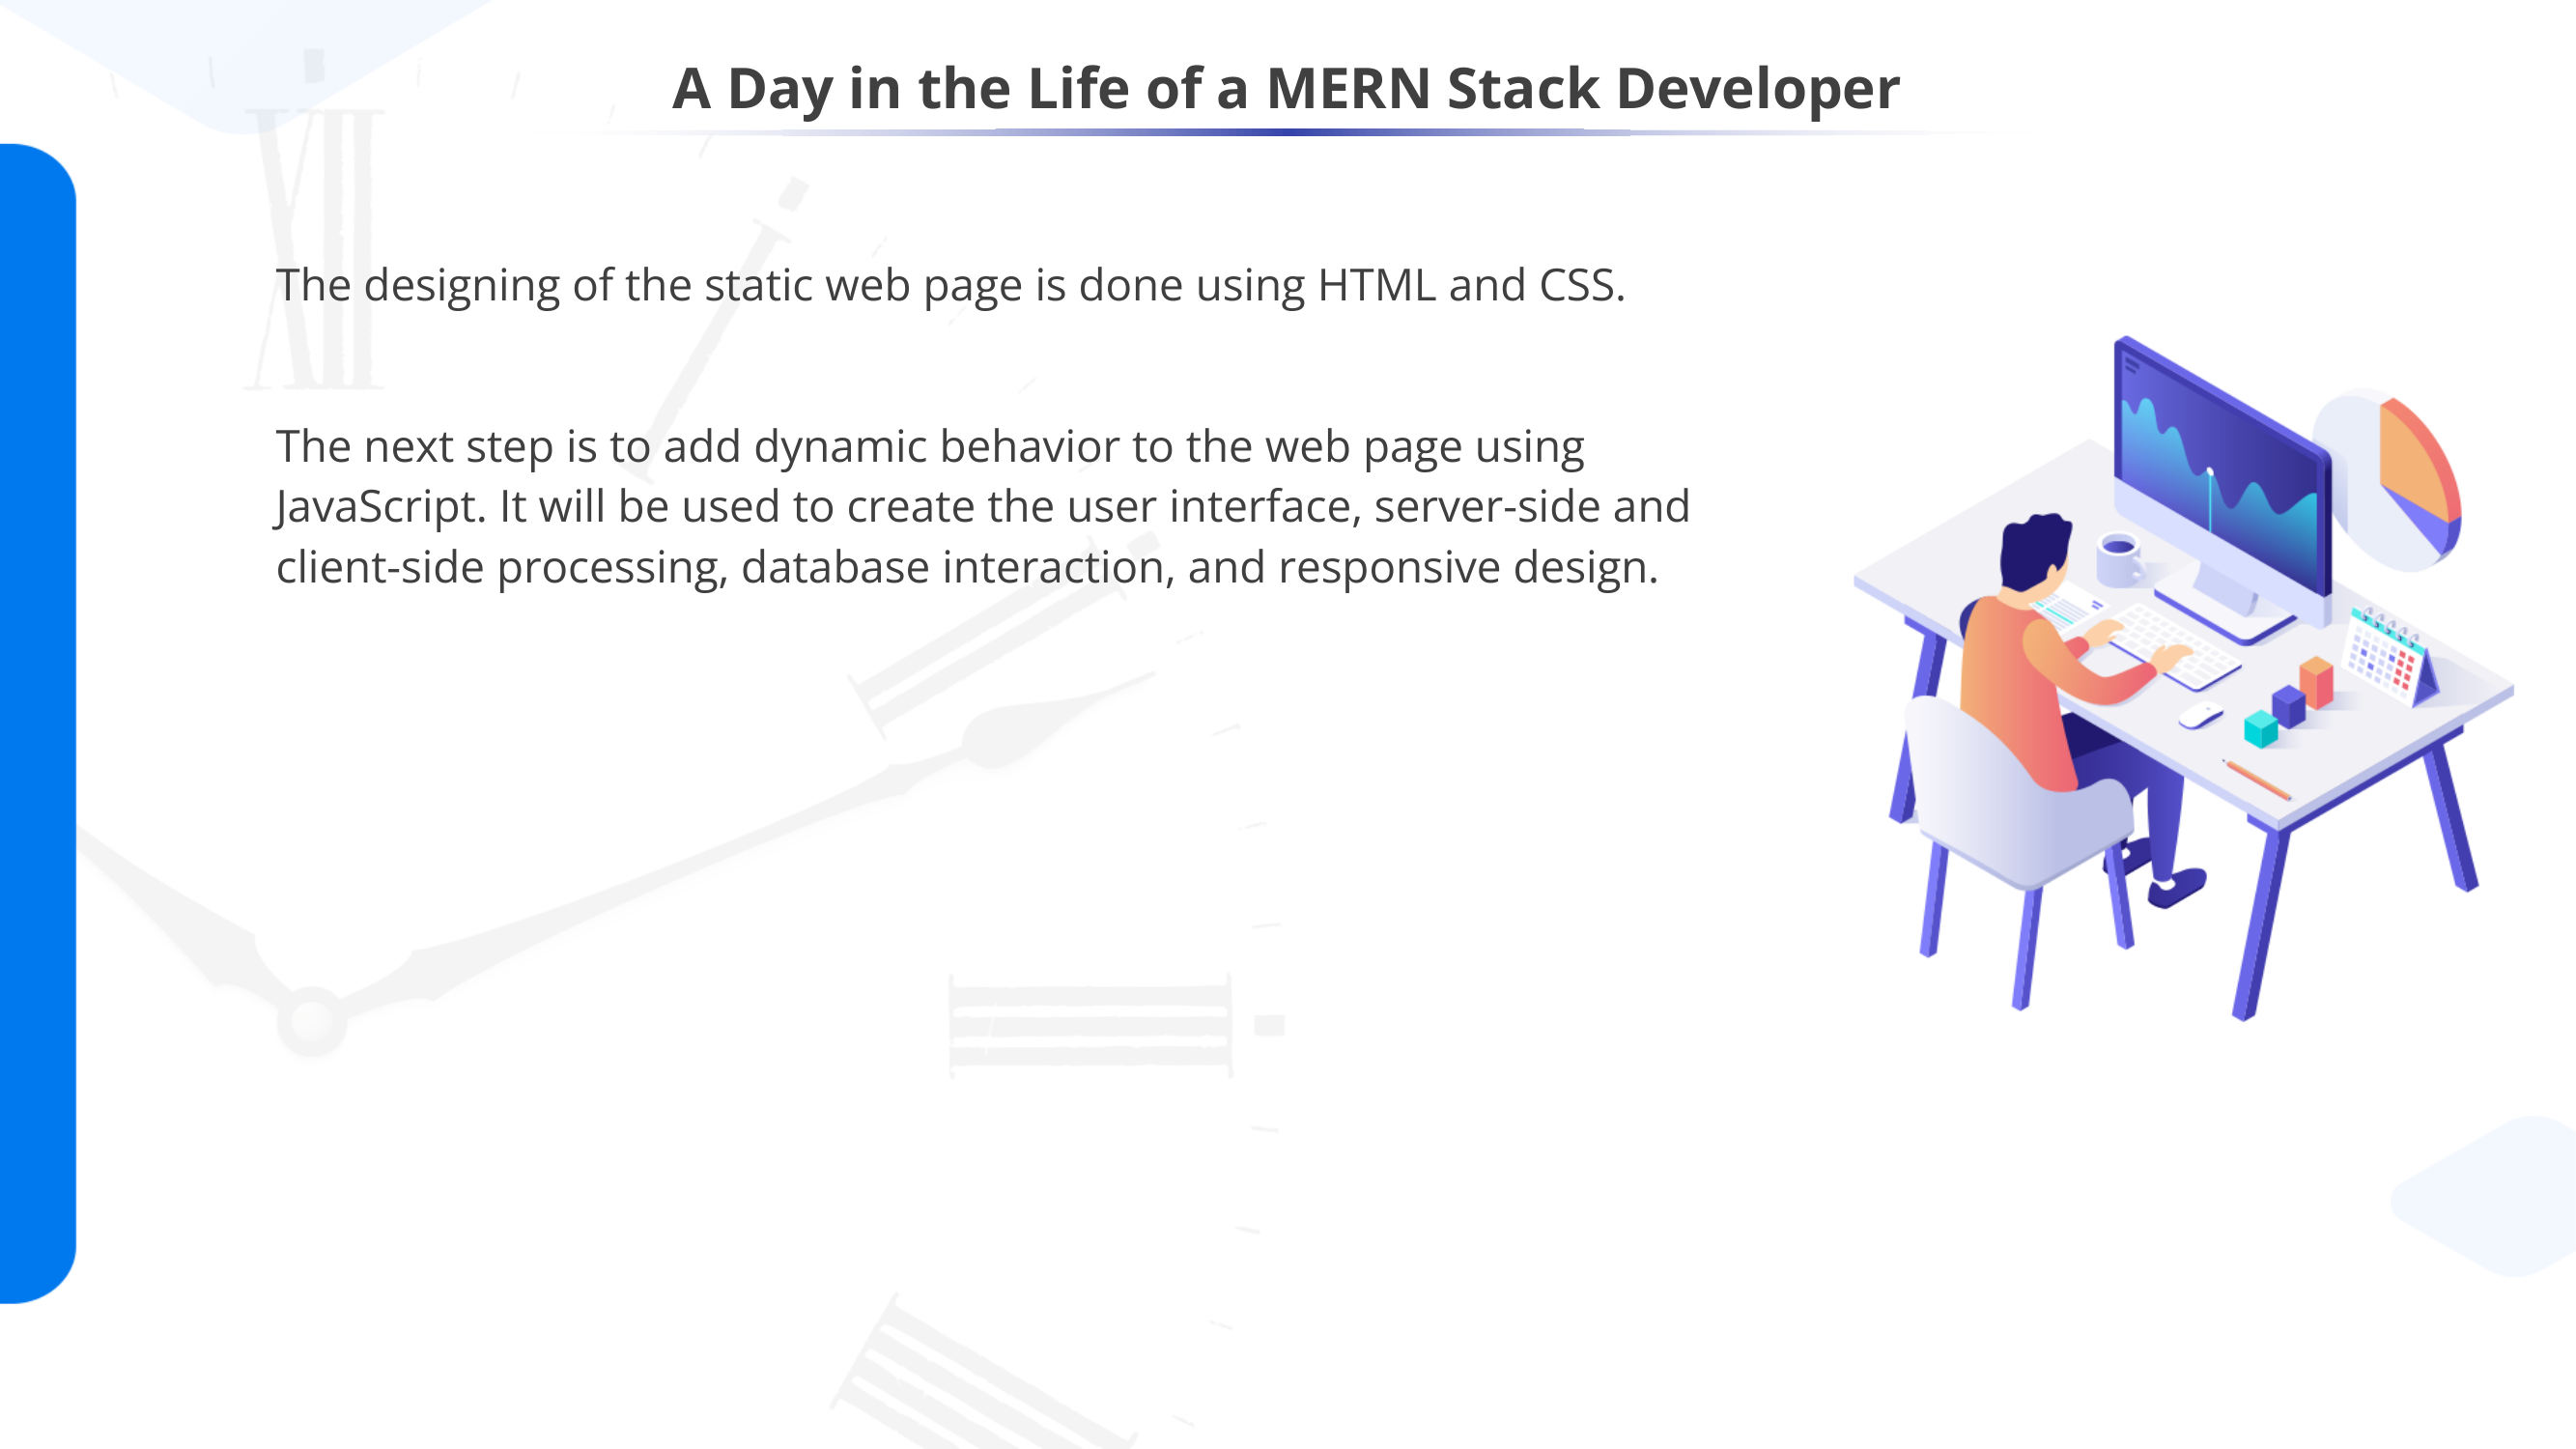

# A Day in the Life of a MERN Stack Developer

The designing of the static web page is done using HTML and CSS.

The next step is to add dynamic behavior to the web page using JavaScript. It will be used to create the user interface, server-side and client-side processing, database interaction, and responsive design.